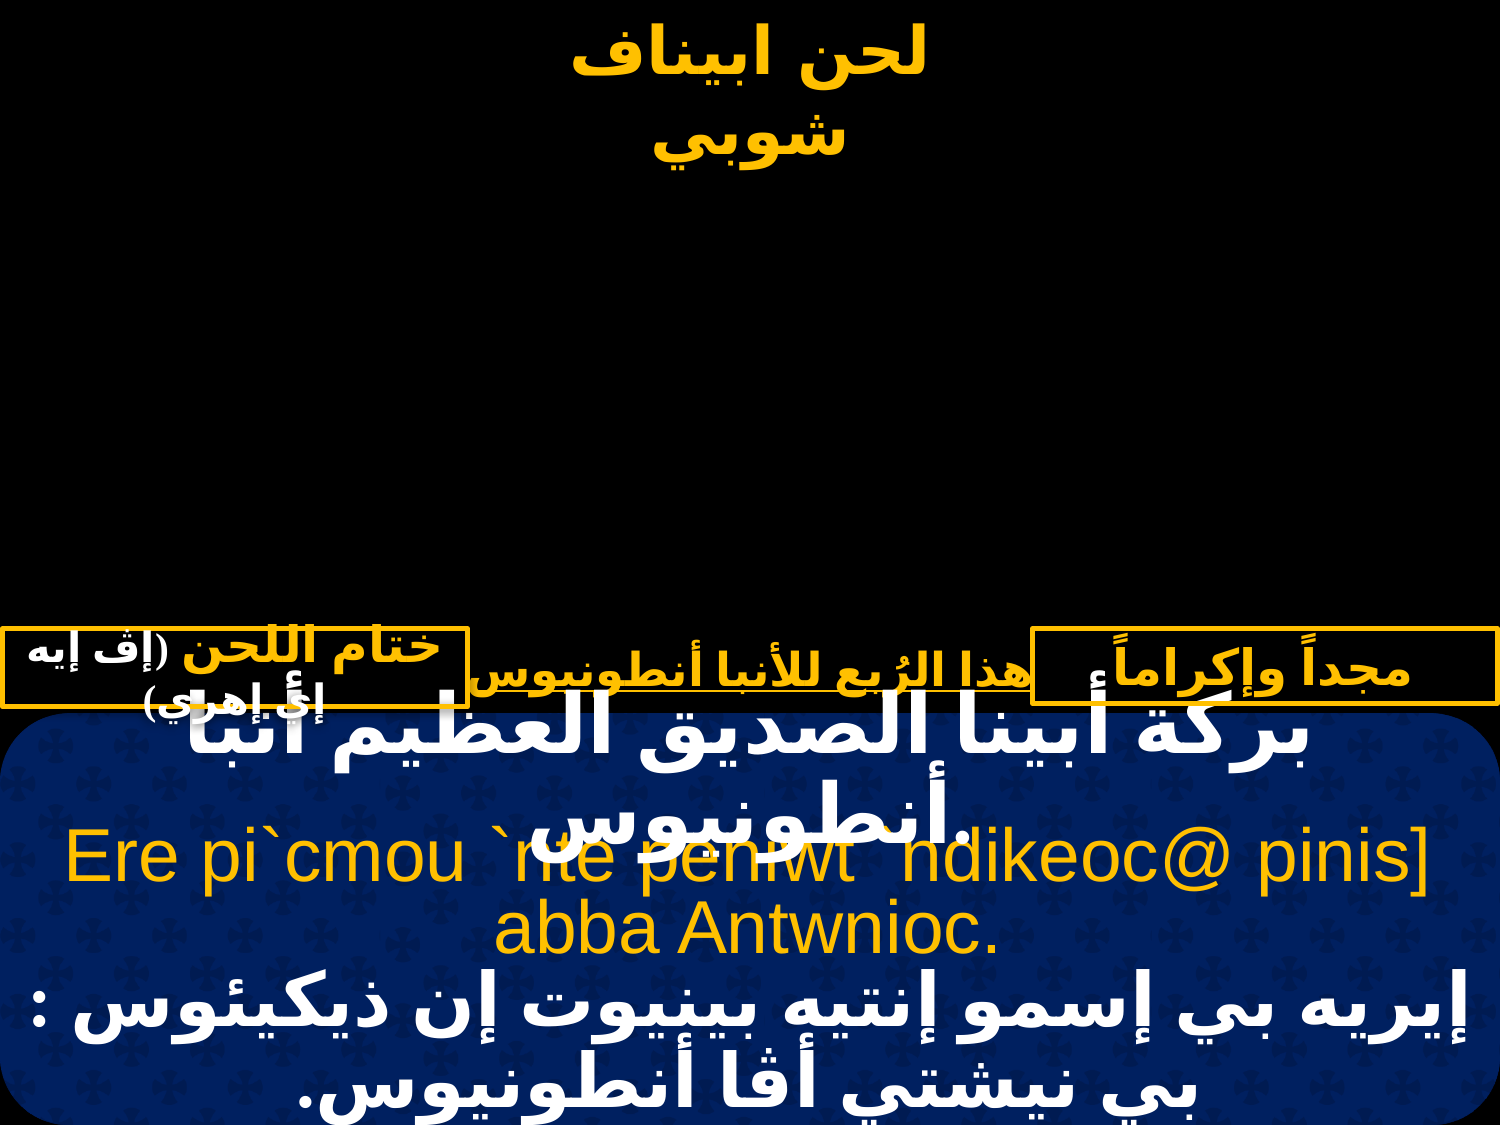

ختام اللحن (إڤ إيه إي إهري)
# هذا الرُبع للأنبا أنطونيوس
مجداً وإكراماً
بركة أبينا الصديق العظيم أنبا أنطونيوس.
Ere pi`cmou `nte peniwt `ndikeoc@ pinis] abba Antwnioc.
إيريه بي إسمو إنتيه بينيوت إن ذيكيئوس : بي نيشتي أڤا أنطونيوس.